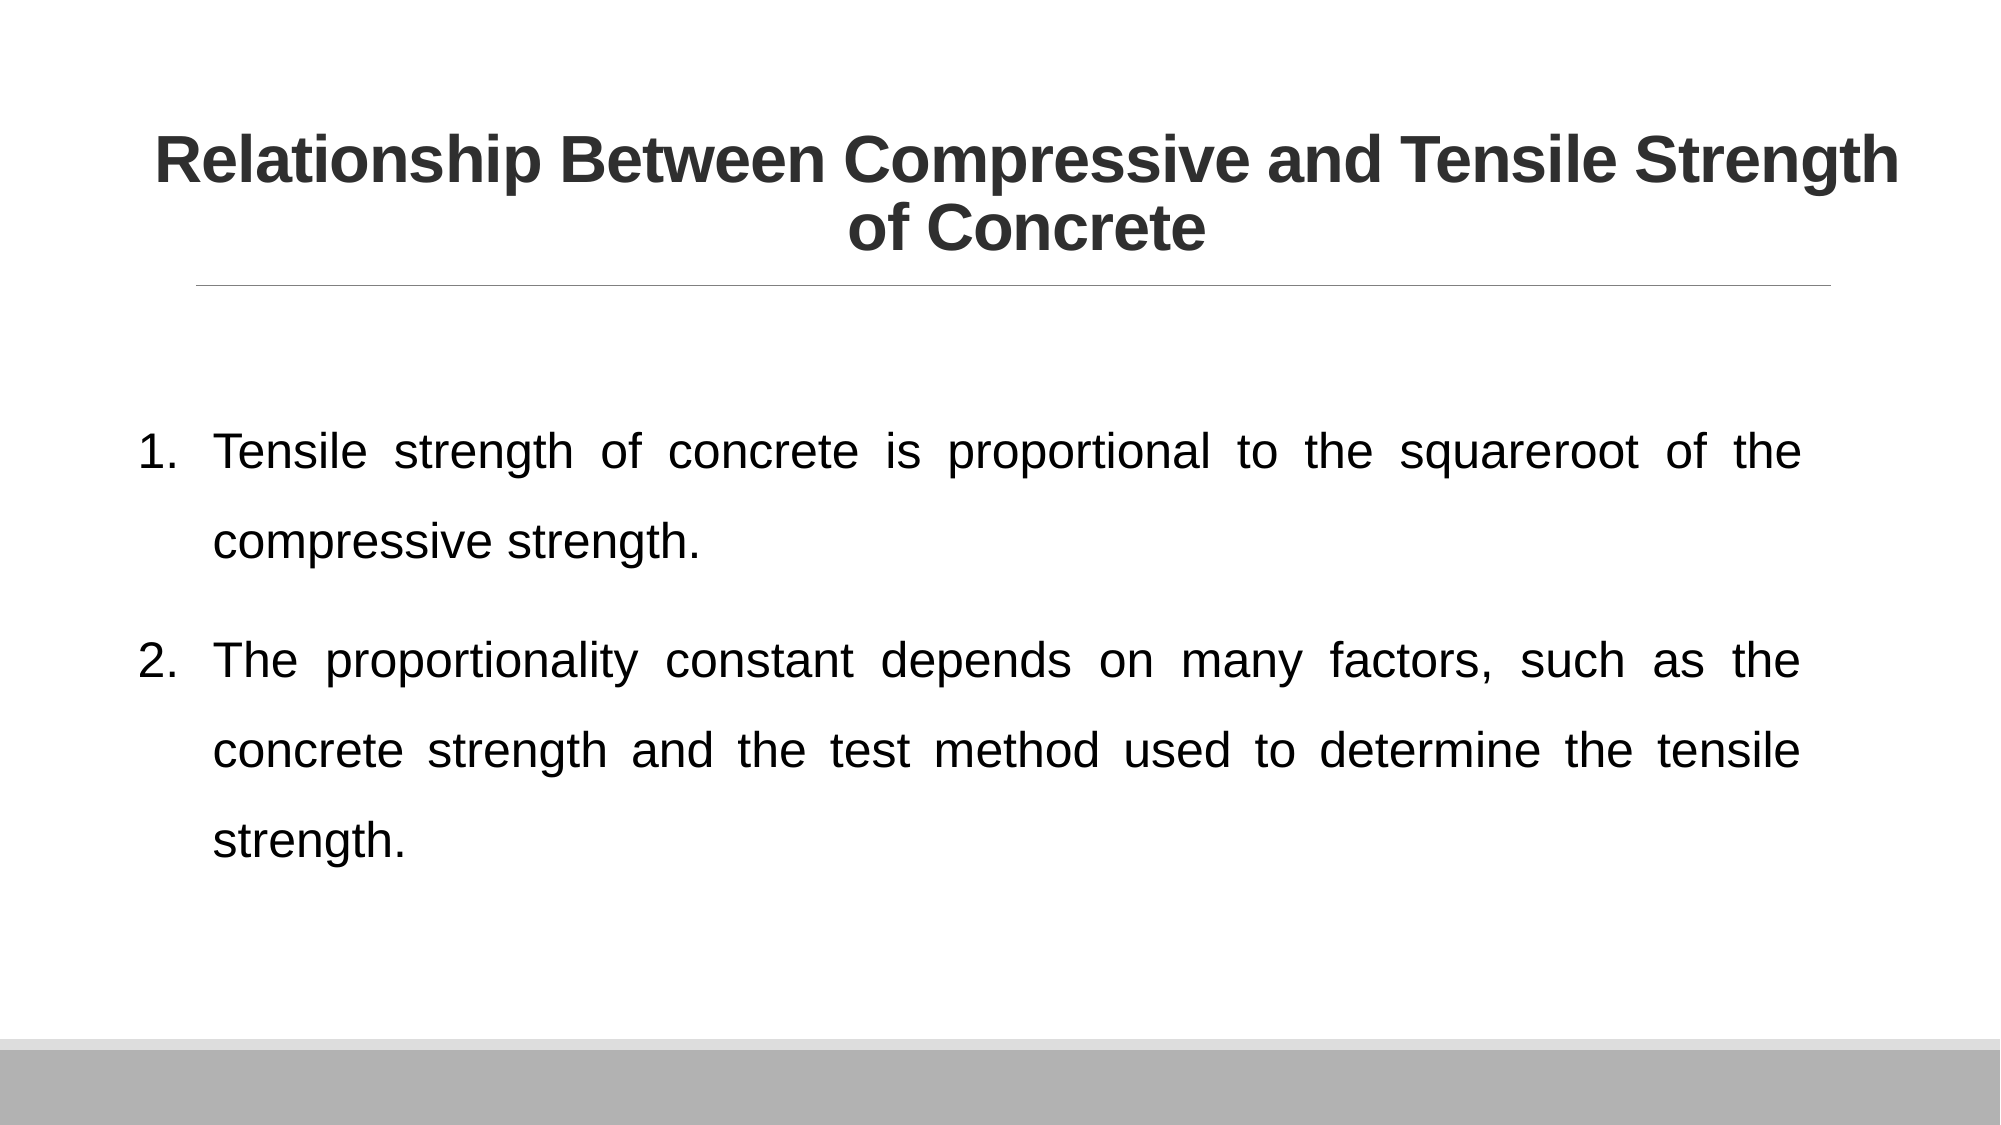

# Relationship Between Compressive and Tensile Strength of Concrete
Tensile strength of concrete is proportional to the squareroot of the compressive strength.
The proportionality constant depends on many factors, such as the concrete strength and the test method used to determine the tensile strength.